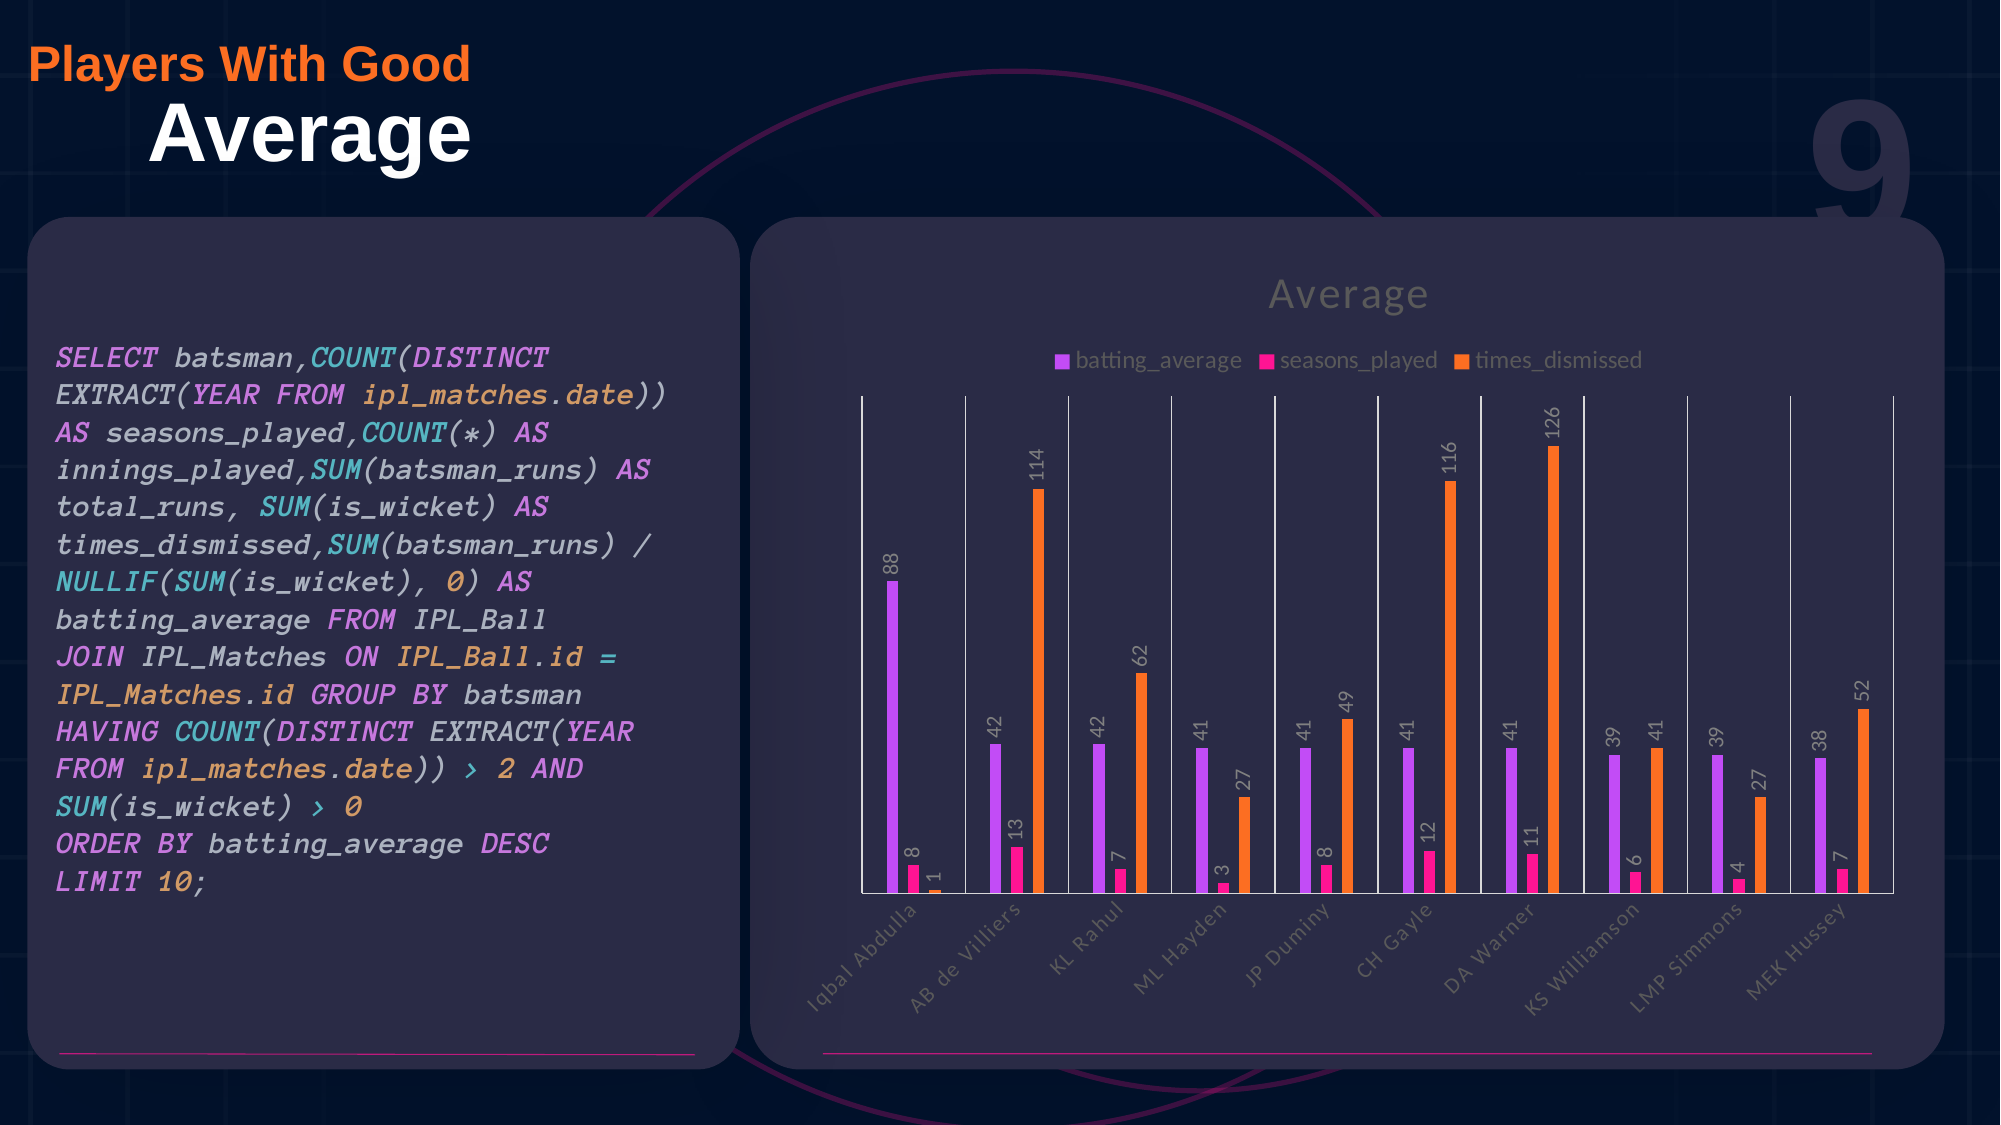

Players With Good

Average

### Chart

| Category |
|---|

### Chart: Average

| Category | batting_average | seasons_played | times_dismissed |
|---|---|---|---|
| Iqbal Abdulla | 88.0 | 8.0 | 1.0 |
| AB de Villiers | 42.0 | 13.0 | 114.0 |
| KL Rahul | 42.0 | 7.0 | 62.0 |
| ML Hayden | 41.0 | 3.0 | 27.0 |
| JP Duminy | 41.0 | 8.0 | 49.0 |
| CH Gayle | 41.0 | 12.0 | 116.0 |
| DA Warner | 41.0 | 11.0 | 126.0 |
| KS Williamson | 39.0 | 6.0 | 41.0 |
| LMP Simmons | 39.0 | 4.0 | 27.0 |
| MEK Hussey | 38.0 | 7.0 | 52.0 |
SELECT batsman,COUNT(DISTINCT EXTRACT(YEAR FROM ipl_matches.date)) AS seasons_played,COUNT(*) AS innings_played,SUM(batsman_runs) AS total_runs, SUM(is_wicket) AS times_dismissed,SUM(batsman_runs) / NULLIF(SUM(is_wicket), 0) AS batting_average FROM IPL_Ball
JOIN IPL_Matches ON IPL_Ball.id = IPL_Matches.id GROUP BY batsman
HAVING COUNT(DISTINCT EXTRACT(YEAR FROM ipl_matches.date)) > 2 AND SUM(is_wicket) > 0
ORDER BY batting_average DESC
LIMIT 10;